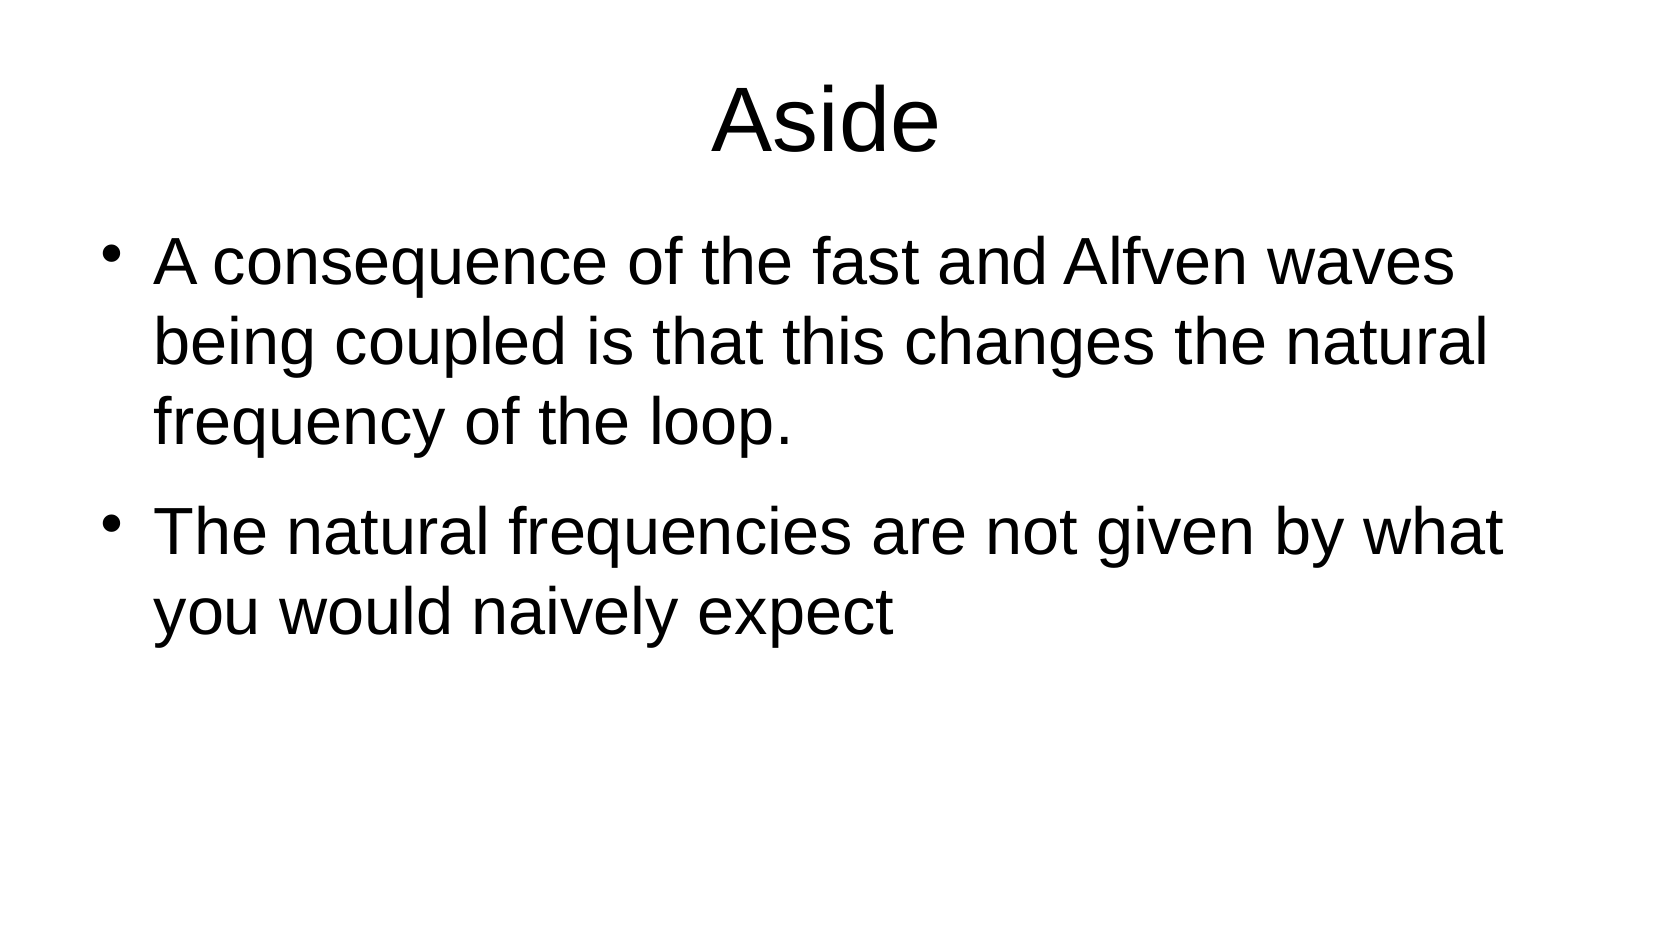

Aside
A consequence of the fast and Alfven waves being coupled is that this changes the natural frequency of the loop.
The natural frequencies are not given by what you would naively expect